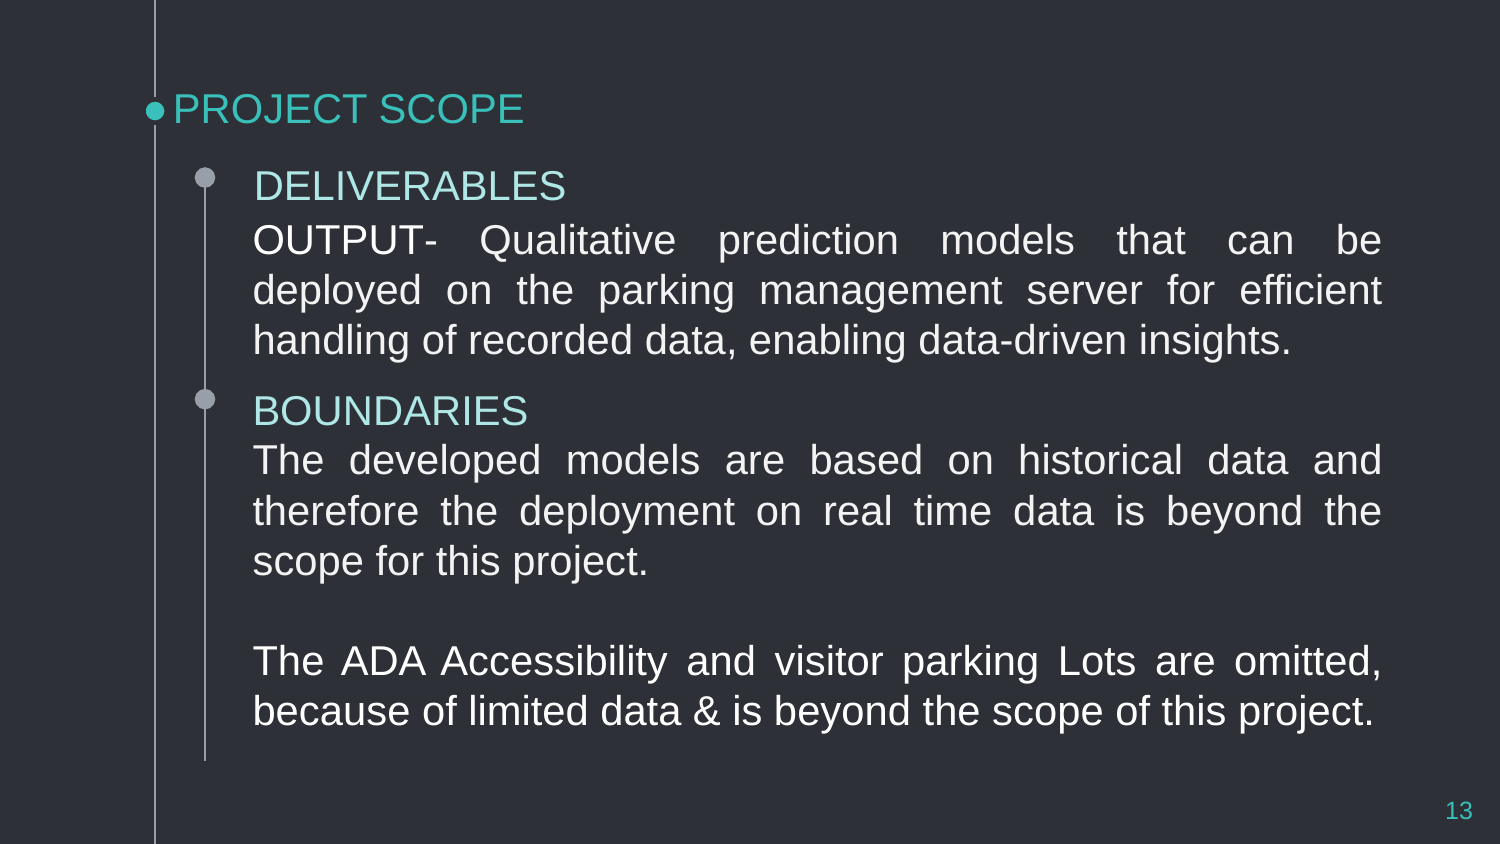

# PROJECT SCOPE
DELIVERABLES
OUTPUT- Qualitative prediction models that can be deployed on the parking management server for efficient handling of recorded data, enabling data-driven insights.
BOUNDARIES
The developed models are based on historical data and therefore the deployment on real time data is beyond the scope for this project.

The ADA Accessibility and visitor parking Lots are omitted, because of limited data & is beyond the scope of this project.
13